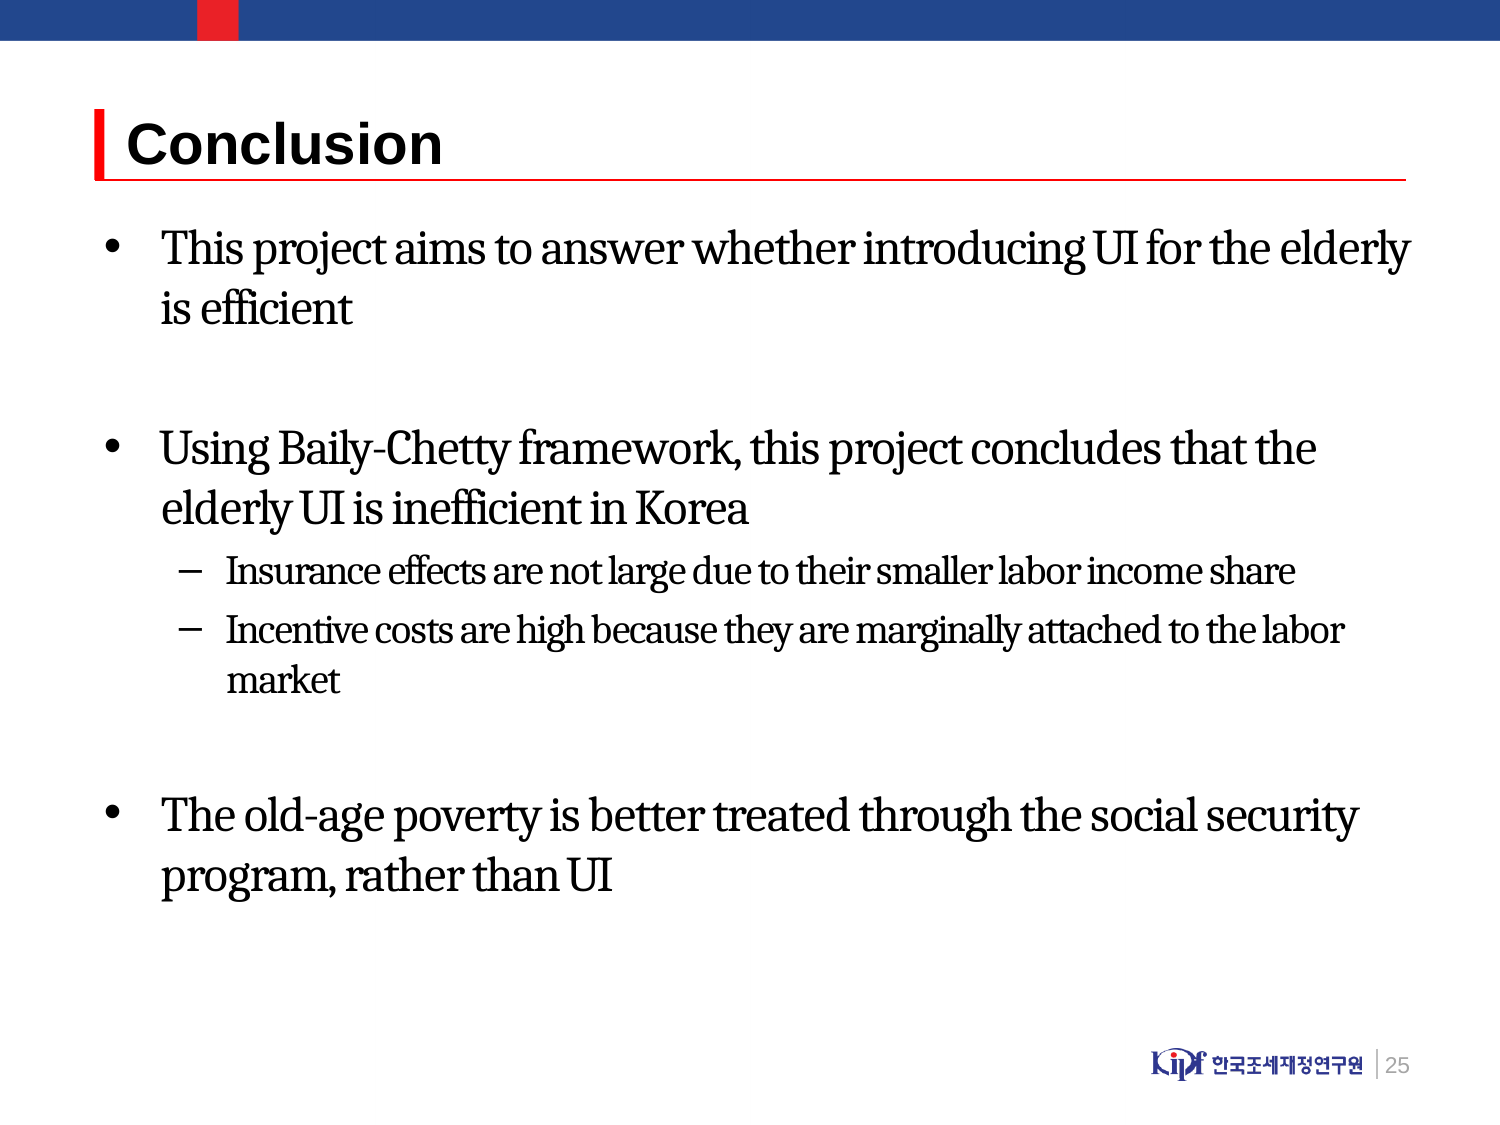

# Conclusion
This project aims to answer whether introducing UI for the elderly is efficient

Using Baily-Chetty framework, this project concludes that the elderly UI is inefficient in Korea
Insurance effects are not large due to their smaller labor income share
Incentive costs are high because they are marginally attached to the labor market

The old-age poverty is better treated through the social security program, rather than UI

25